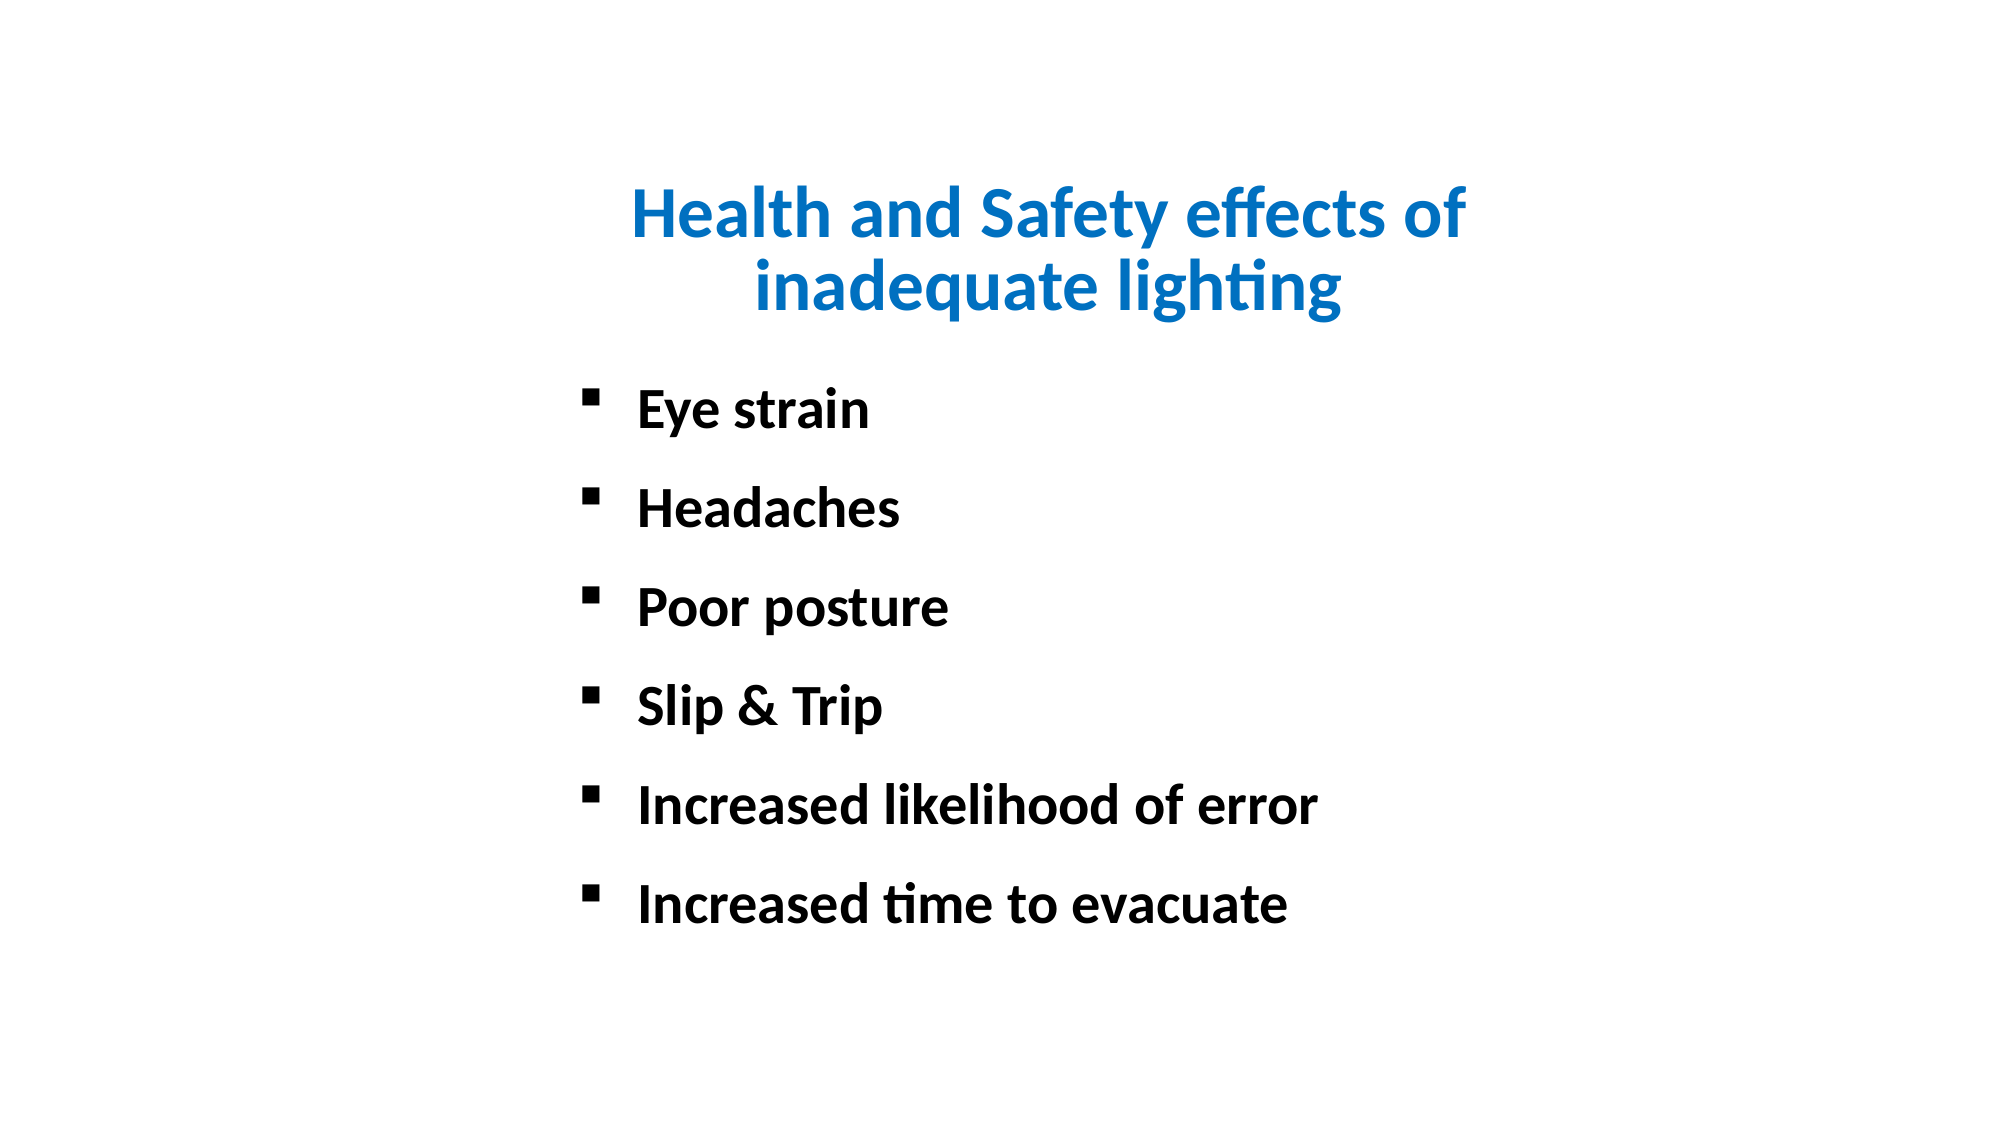

Health and Safety effects of inadequate lighting
Eye strain
Headaches
Poor posture
Slip & Trip
Increased likelihood of error
Increased time to evacuate